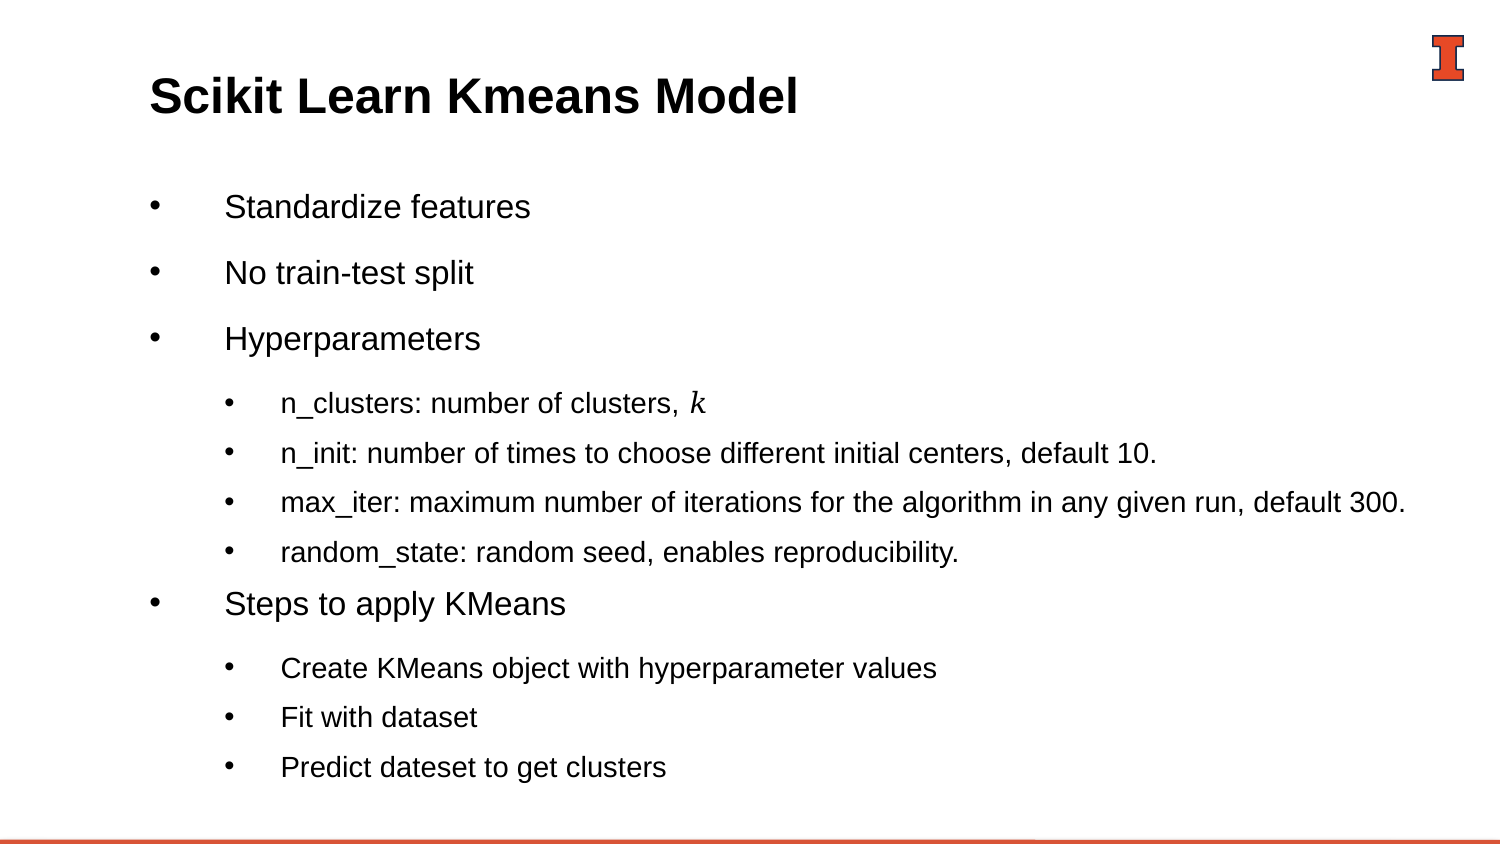

# Scikit Learn Kmeans Model
Standardize features
No train-test split
Hyperparameters
n_clusters: number of clusters, 𝑘
n_init: number of times to choose different initial centers, default 10.
max_iter: maximum number of iterations for the algorithm in any given run, default 300.
random_state: random seed, enables reproducibility.
Steps to apply KMeans
Create KMeans object with hyperparameter values
Fit with dataset
Predict dateset to get clusters